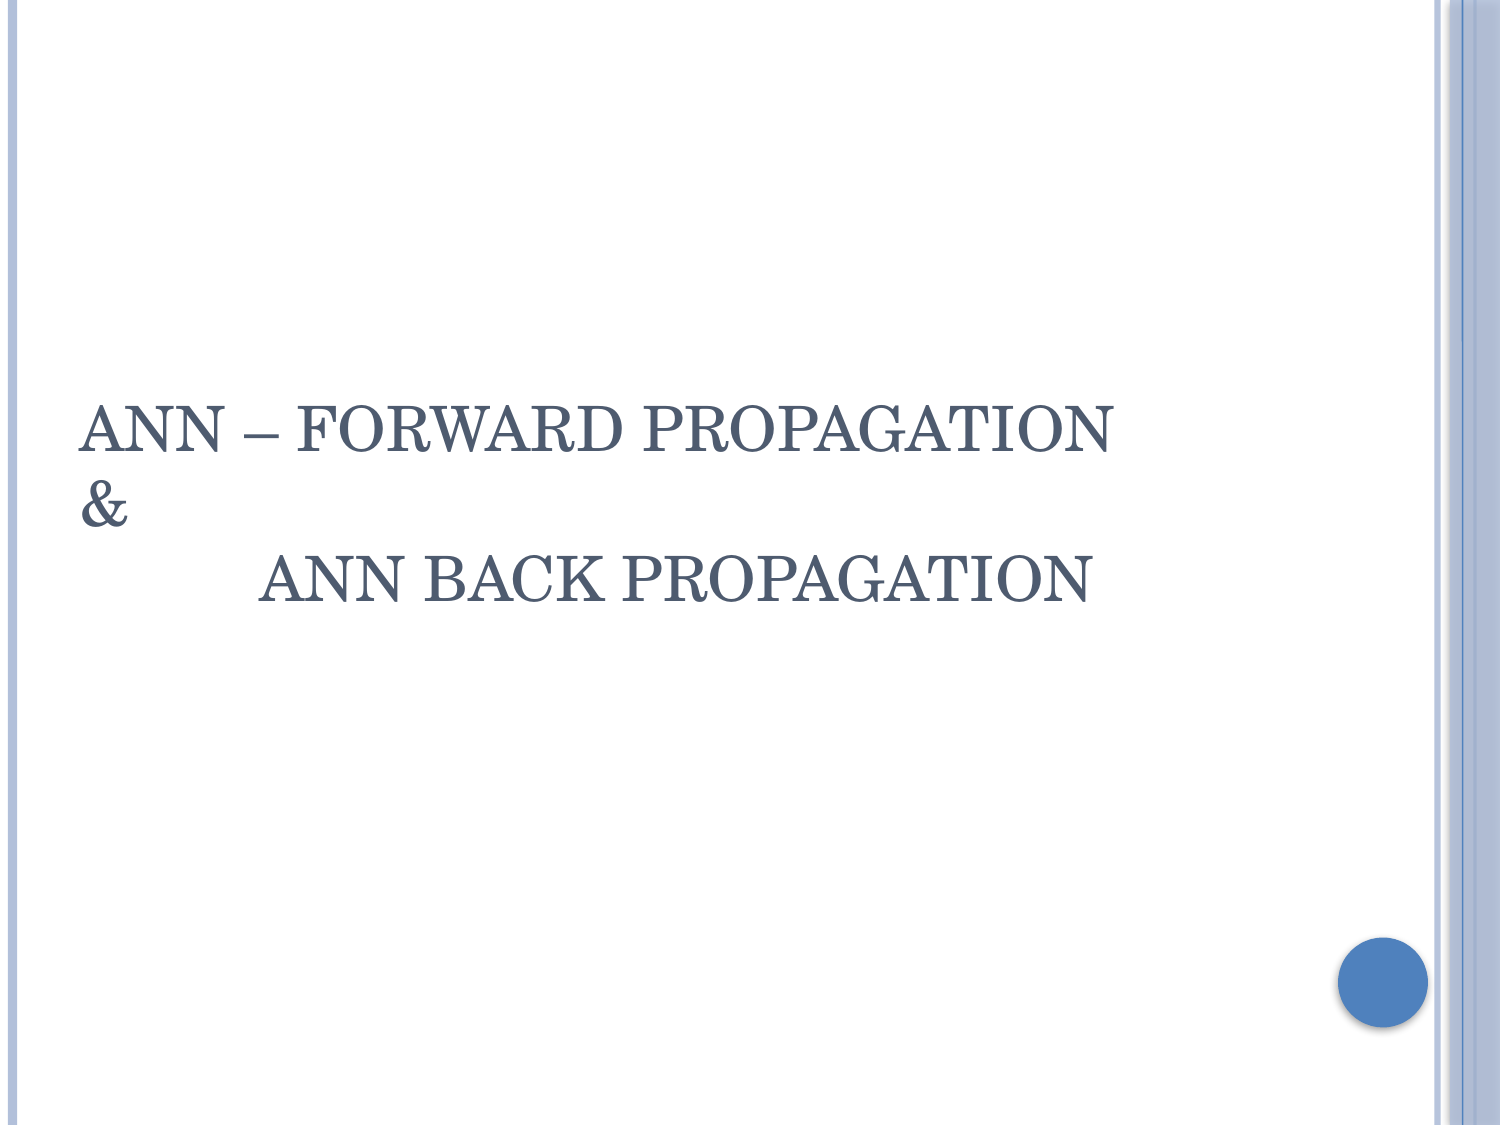

ANN – Forward Propagation
&
ANN Back Propagation